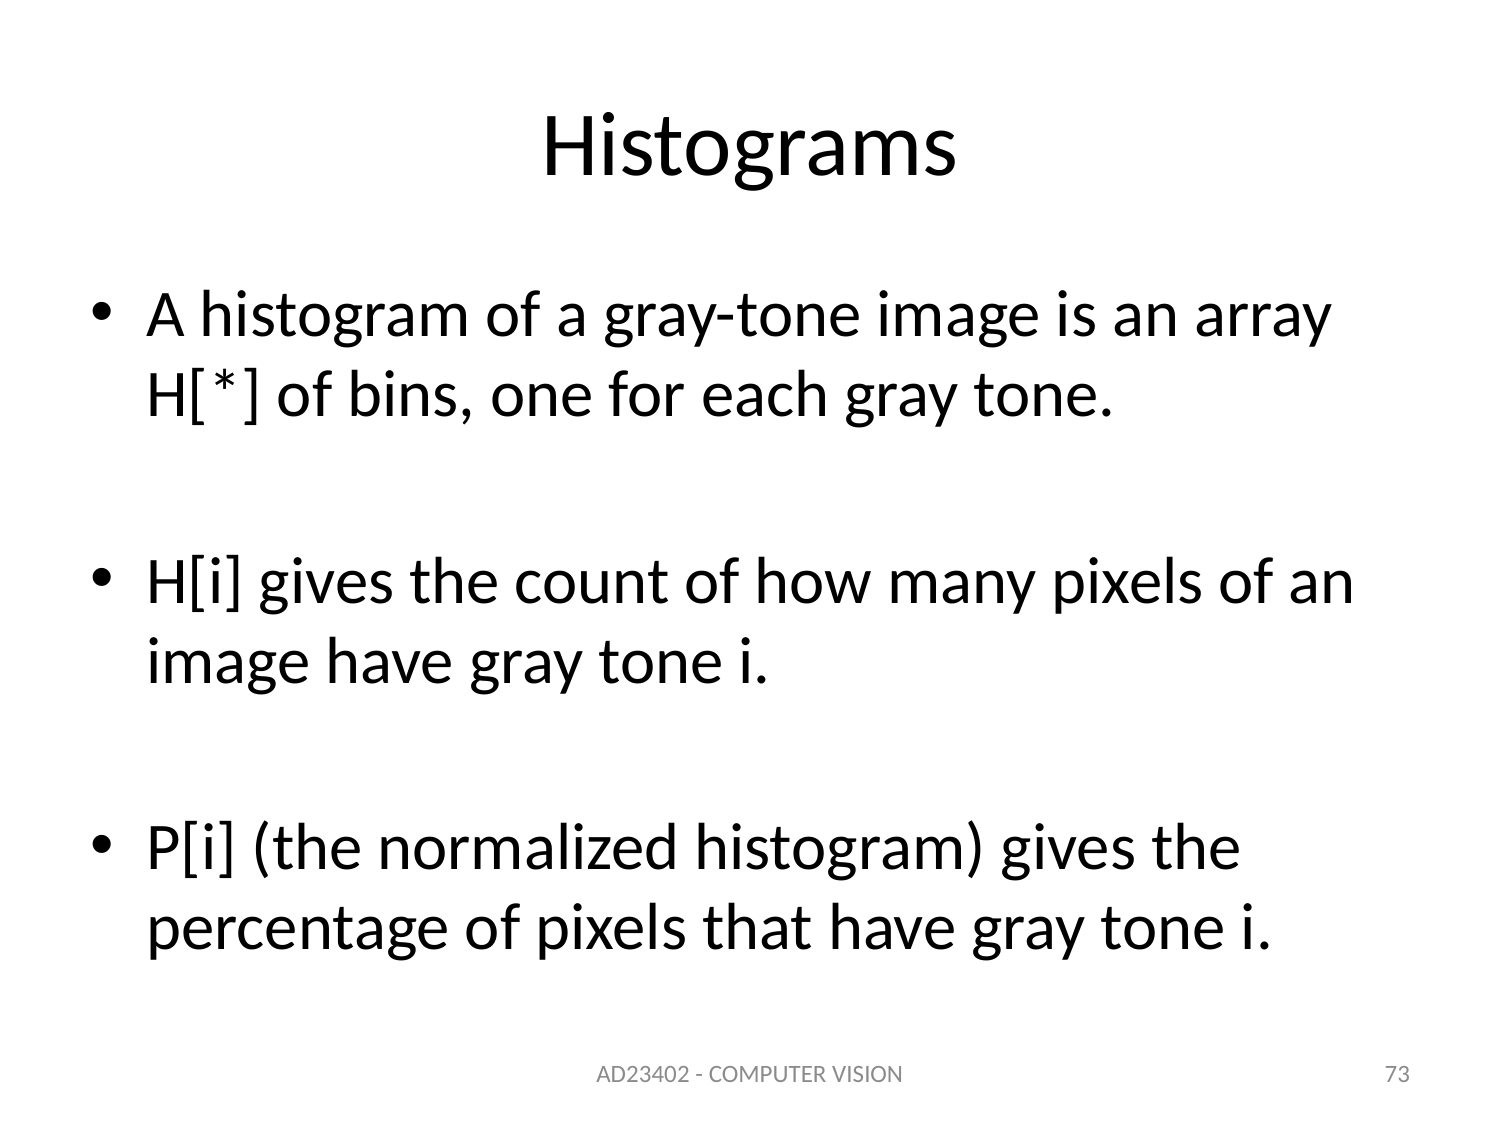

# Histograms
A histogram of a gray-tone image is an array H[*] of bins, one for each gray tone.

H[i] gives the count of how many pixels of an image have gray tone i.

P[i] (the normalized histogram) gives the percentage of pixels that have gray tone i.
AD23402 - COMPUTER VISION
73